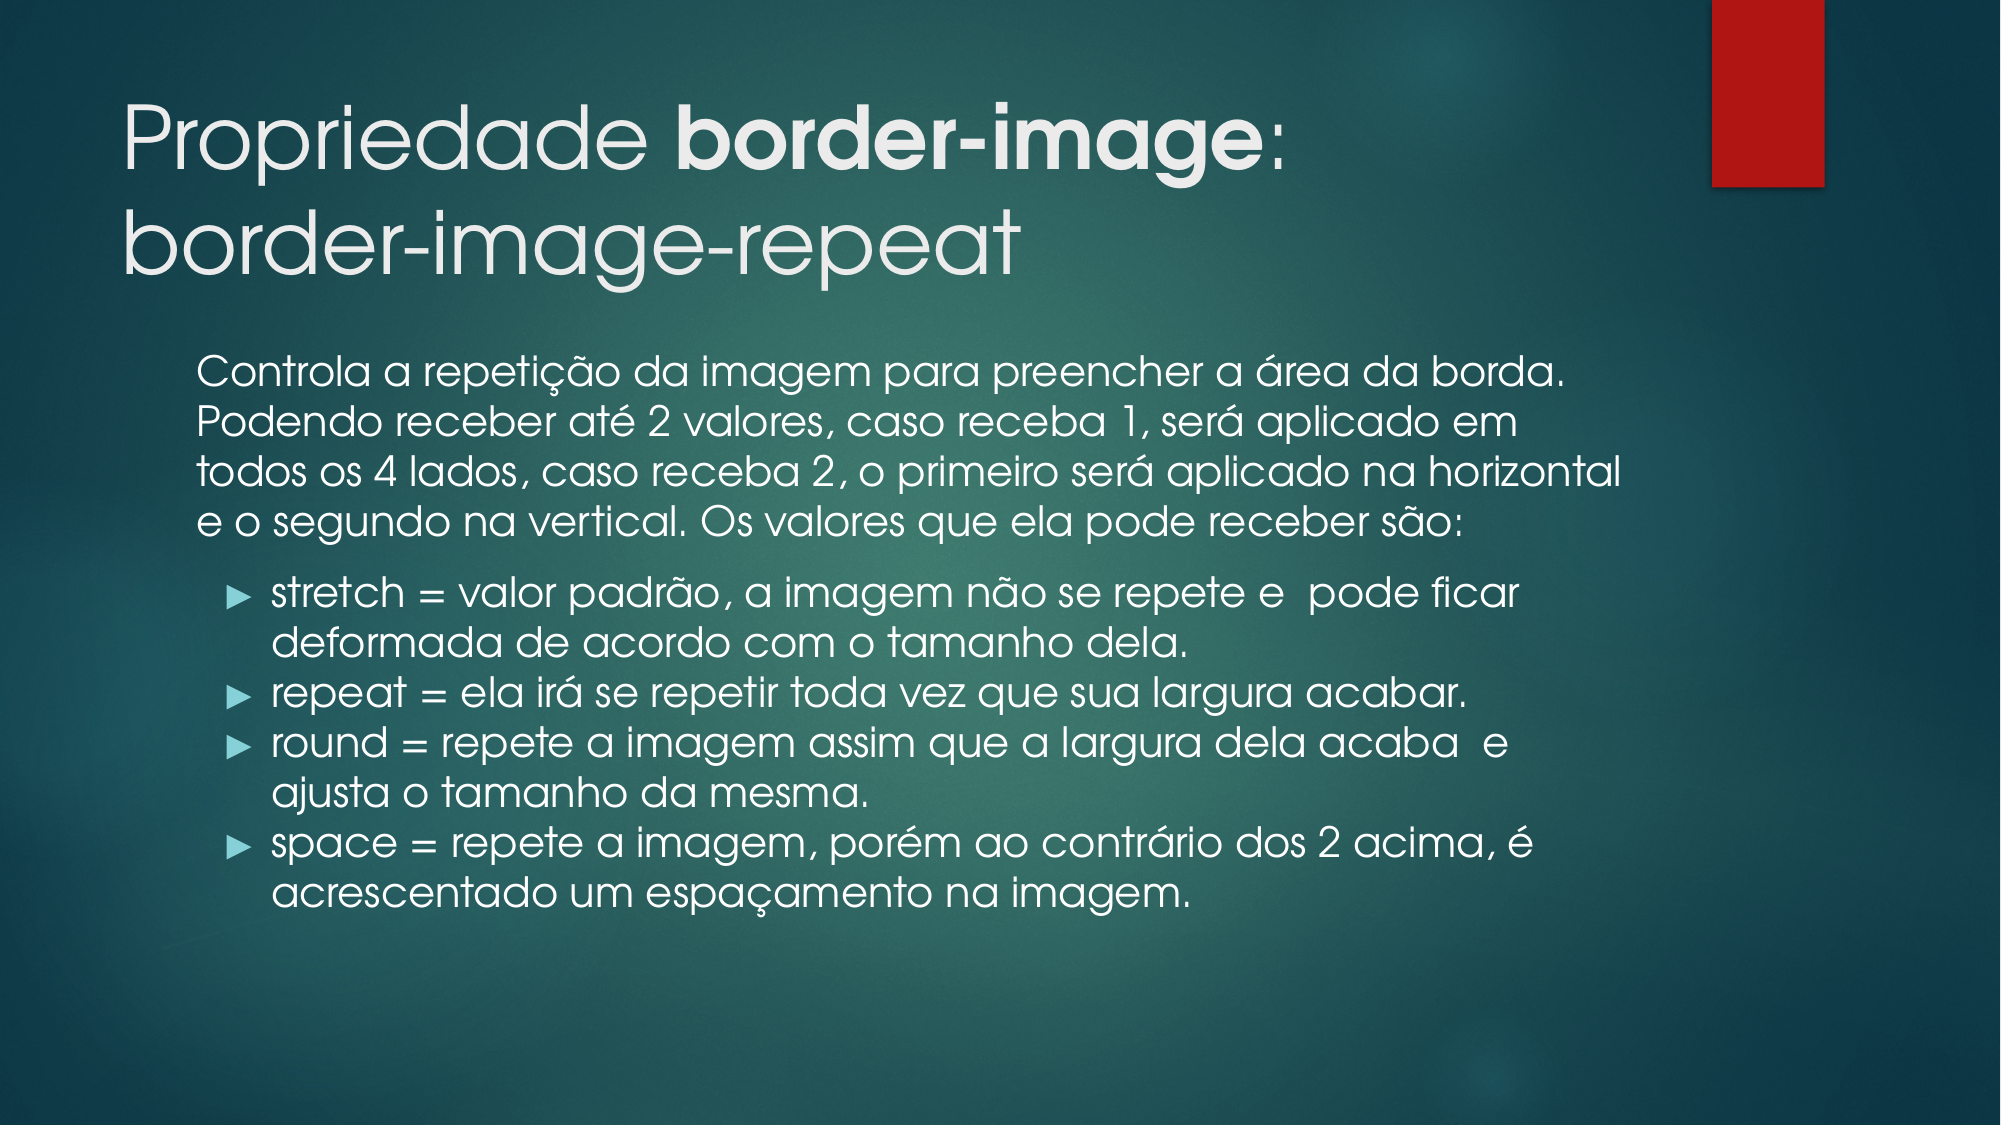

# Propriedade border-image:
border-image-repeat
Controla a repetição da imagem para preencher a área da borda. Podendo receber até 2 valores, caso receba 1, será aplicado em todos os 4 lados, caso receba 2, o primeiro será aplicado na horizontal e o segundo na vertical. Os valores que ela pode receber são:
stretch = valor padrão, a imagem não se repete e  pode ficar deformada de acordo com o tamanho dela.
repeat = ela irá se repetir toda vez que sua largura acabar.
round = repete a imagem assim que a largura dela acaba  e ajusta o tamanho da mesma.
space = repete a imagem, porém ao contrário dos 2 acima, é acrescentado um espaçamento na imagem.